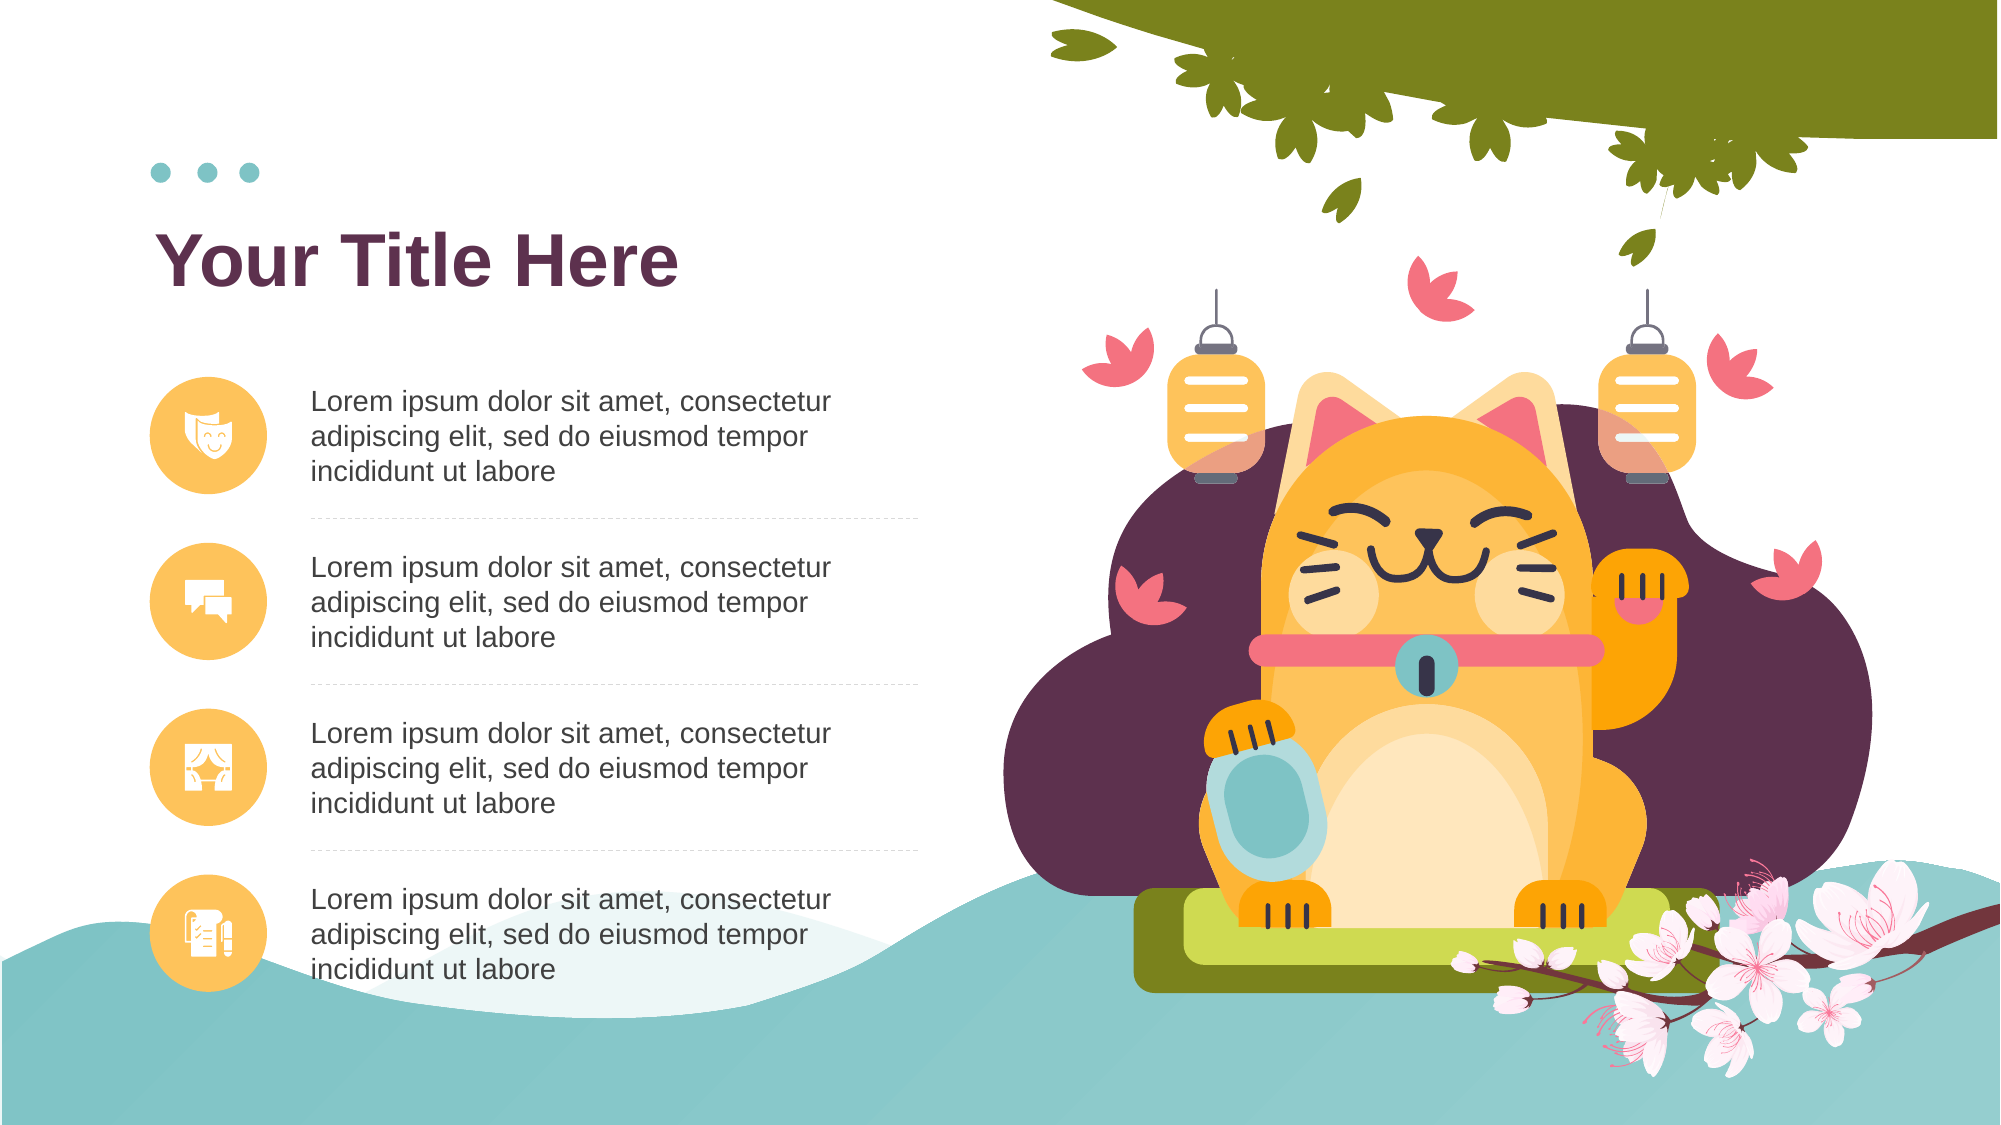

Your Title Here

Lorem ipsum dolor sit amet, consectetur adipiscing elit, sed do eiusmod tempor incididunt ut labore

Lorem ipsum dolor sit amet, consectetur adipiscing elit, sed do eiusmod tempor incididunt ut labore

Lorem ipsum dolor sit amet, consectetur adipiscing elit, sed do eiusmod tempor incididunt ut labore

Lorem ipsum dolor sit amet, consectetur adipiscing elit, sed do eiusmod tempor incididunt ut labore